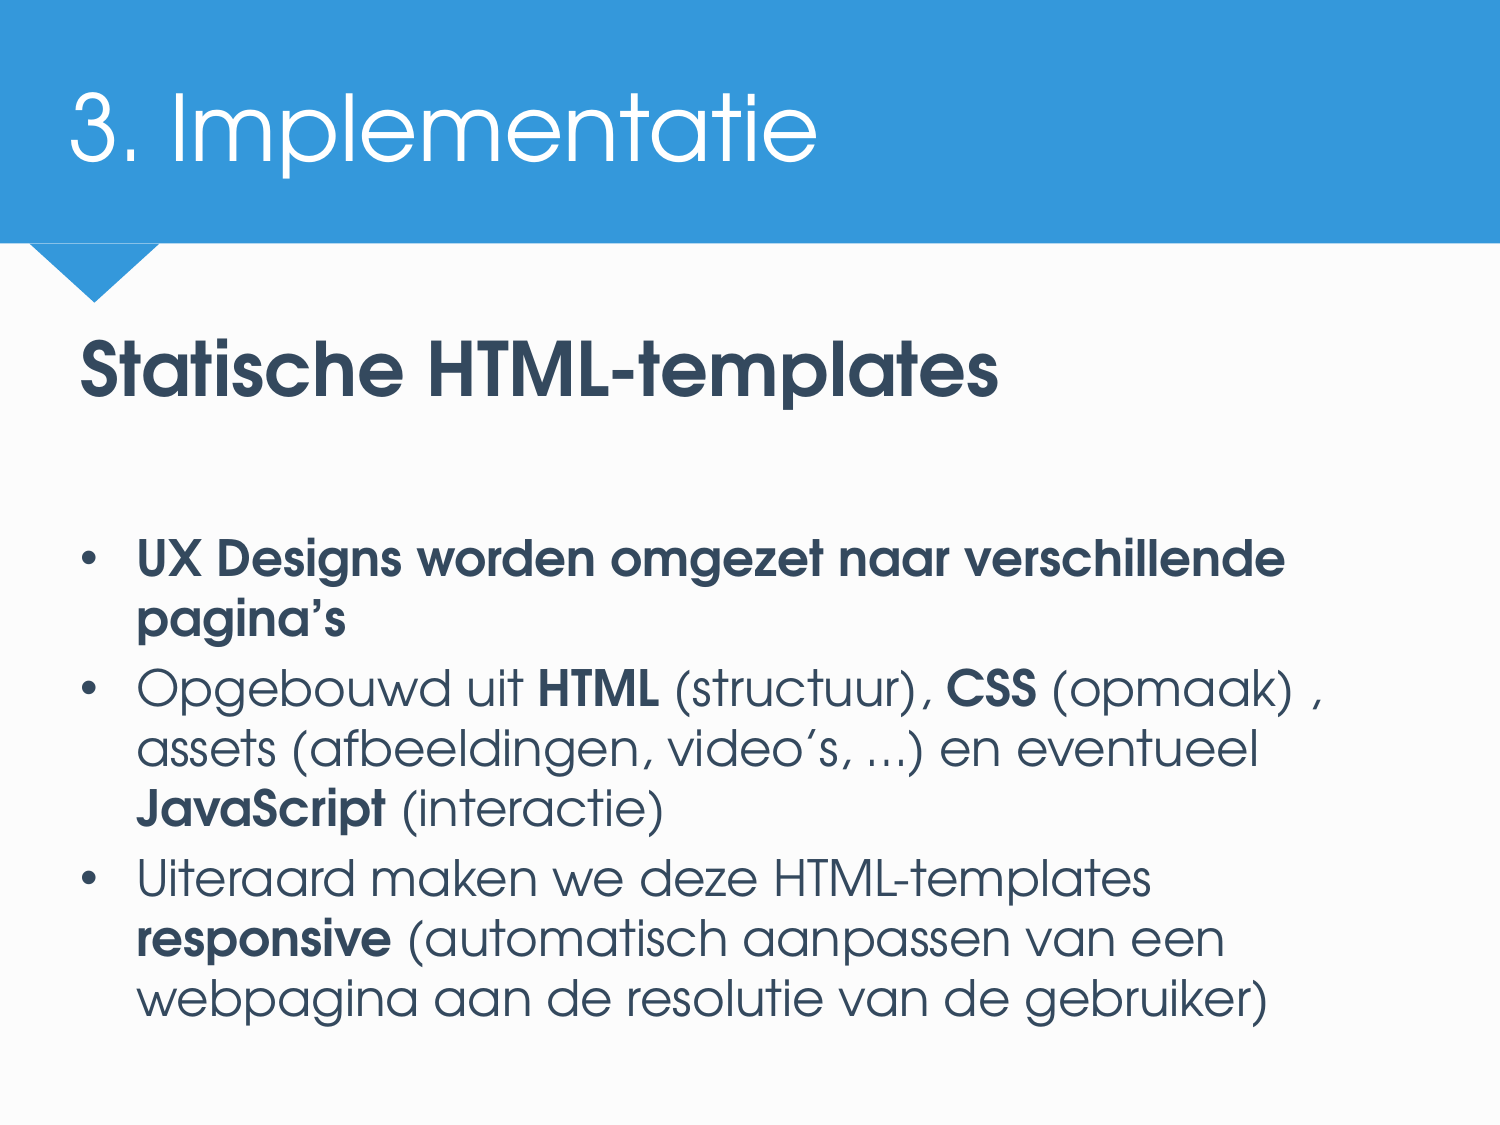

# 3. Implementatie
Statische HTML-templates

UX Designs worden omgezet naar verschillende pagina’s
Opgebouwd uit HTML (structuur), CSS (opmaak) , assets (afbeeldingen, video’s, …) en eventueel  JavaScript (interactie)
Uiteraard maken we deze HTML-templates responsive (automatisch aanpassen van een webpagina aan de resolutie van de gebruiker)